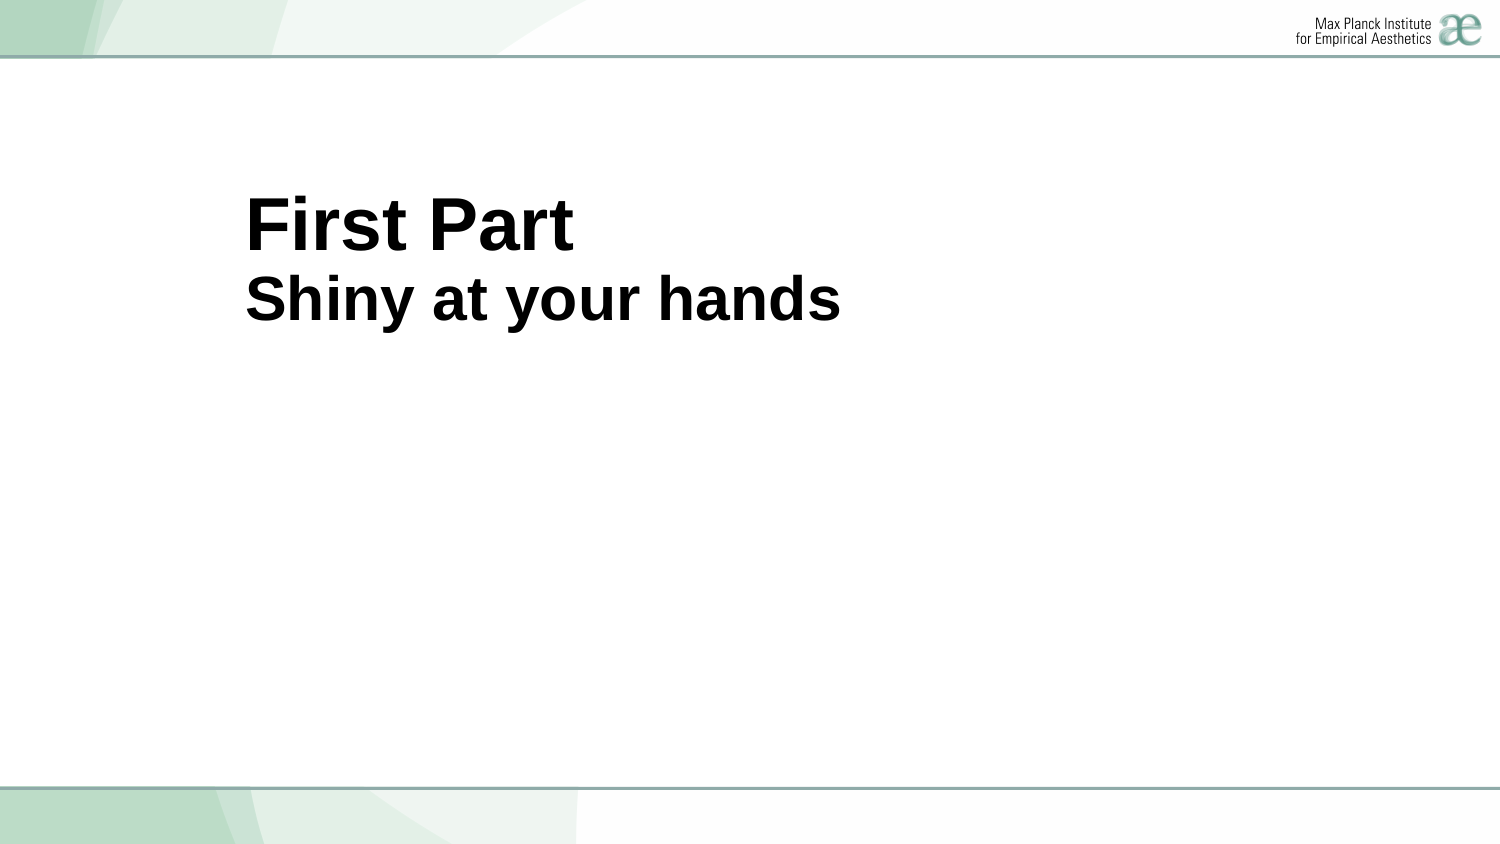

# First Part Shiny at your hands